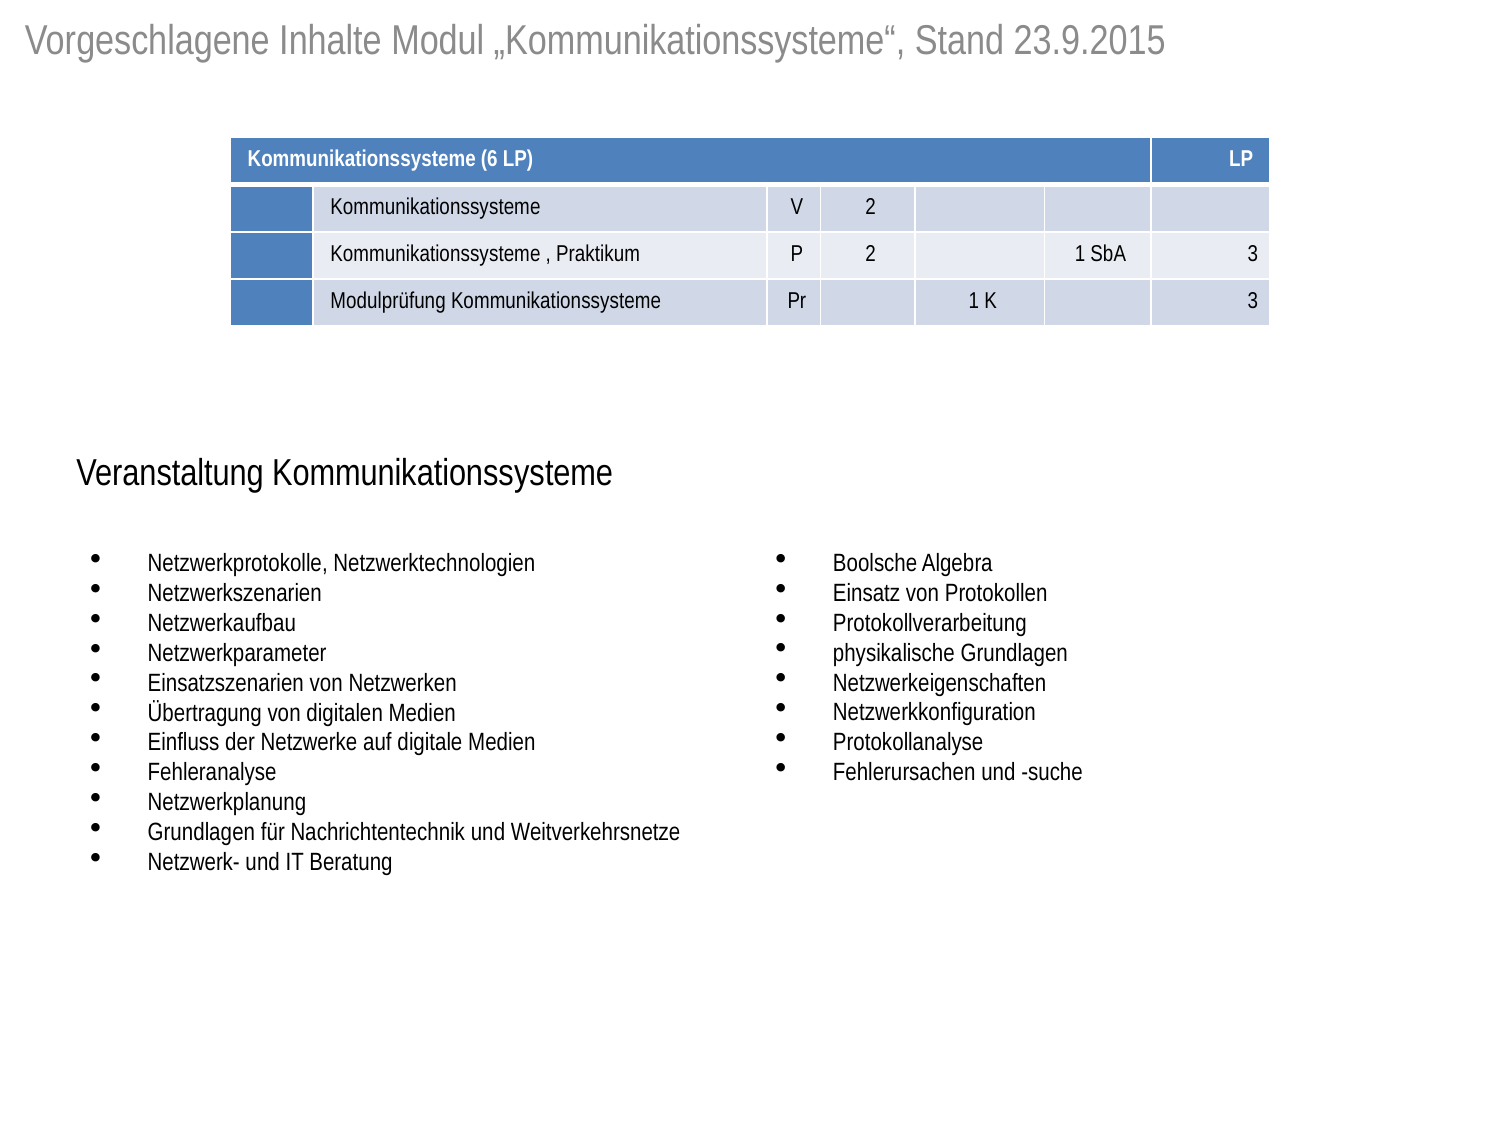

Vorgeschlagene Inhalte Modul „Kommunikationssysteme“, Stand 23.9.2015
| Kommunikationssysteme (6 LP) |  |  |  |  |  | LP |
| --- | --- | --- | --- | --- | --- | --- |
|  | Kommunikationssysteme | V | 2 |  |  |  |
|  | Kommunikationssysteme , Praktikum | P | 2 |  | 1 SbA | 3 |
|  | Modulprüfung Kommunikationssysteme | Pr |  | 1 K |  | 3 |
Veranstaltung Kommunikationssysteme
Netzwerkprotokolle, Netzwerktechnologien
Netzwerkszenarien
Netzwerkaufbau
Netzwerkparameter
Einsatzszenarien von Netzwerken
Übertragung von digitalen Medien
Einfluss der Netzwerke auf digitale Medien
Fehleranalyse
Netzwerkplanung
Grundlagen für Nachrichtentechnik und Weitverkehrsnetze
Netzwerk- und IT Beratung
Boolsche Algebra
Einsatz von Protokollen
Protokollverarbeitung
physikalische Grundlagen
Netzwerkeigenschaften
Netzwerkkonfiguration
Protokollanalyse
Fehlerursachen und -suche